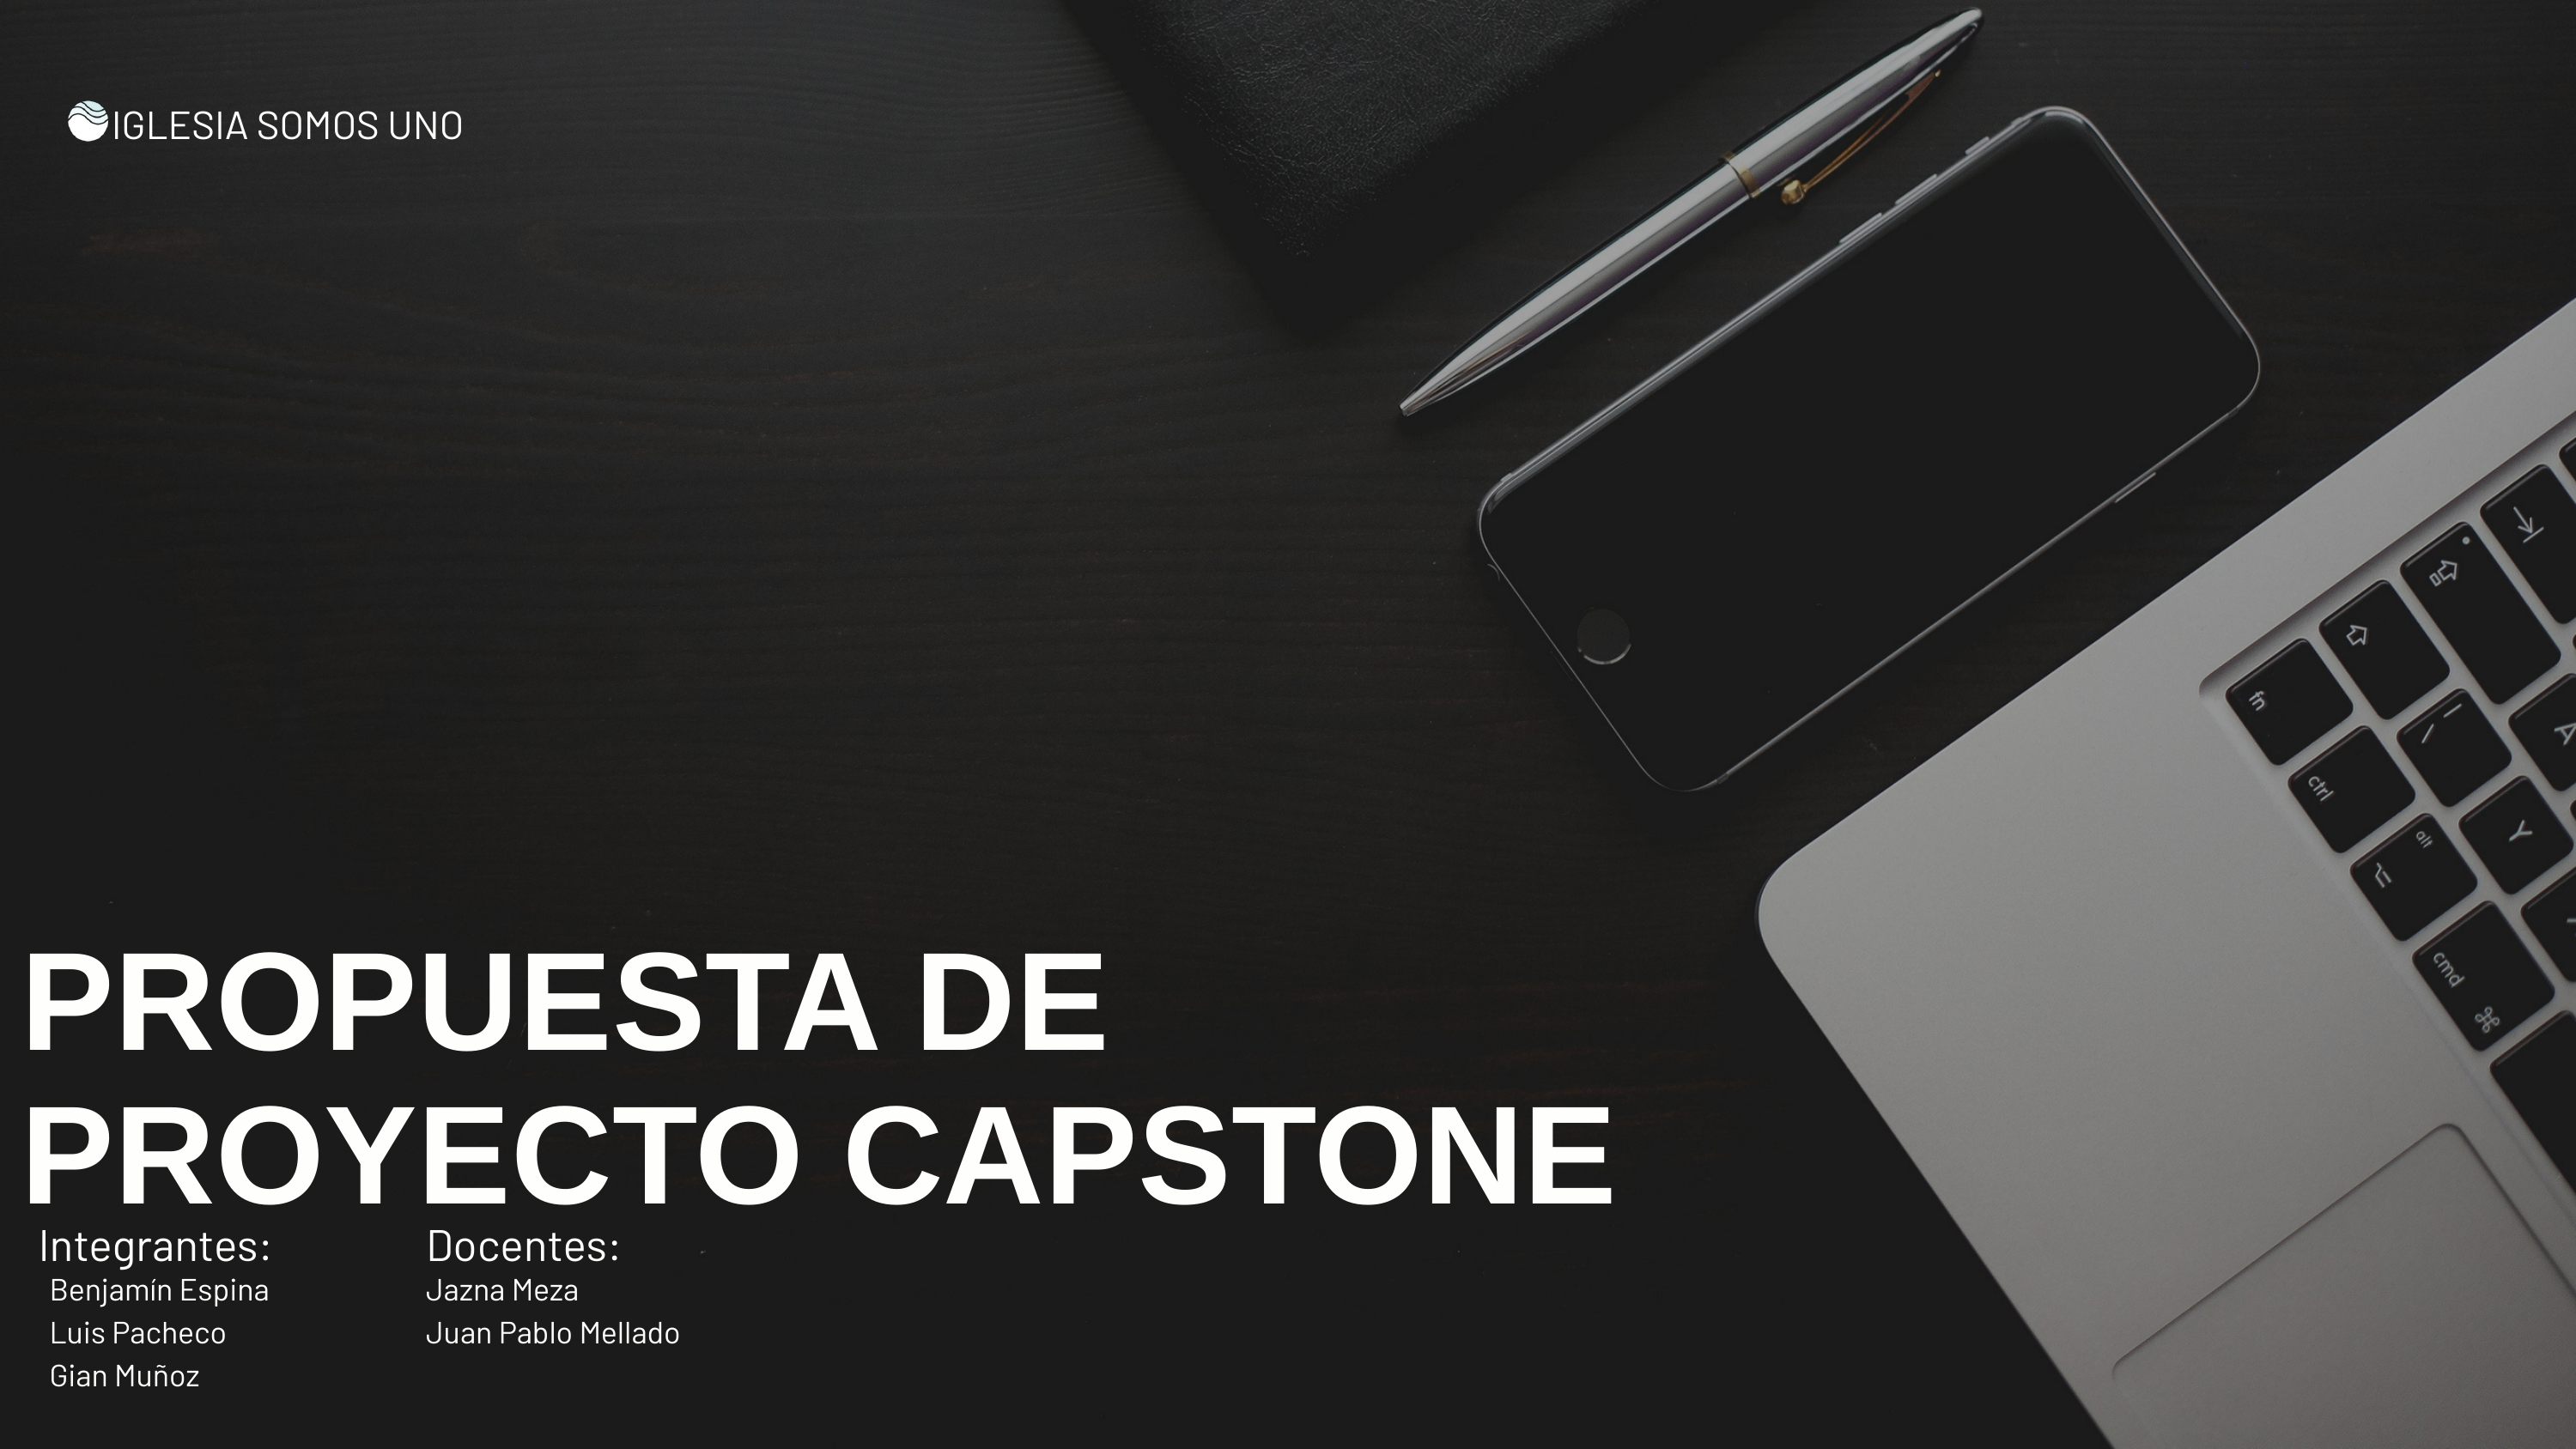

IGLESIA SOMOS UNO

PROPUESTA DE PROYECTO CAPSTONE
Integrantes:
Docentes:
Benjamín Espina
Luis Pacheco
Gian Muñoz
Jazna Meza
Juan Pablo Mellado